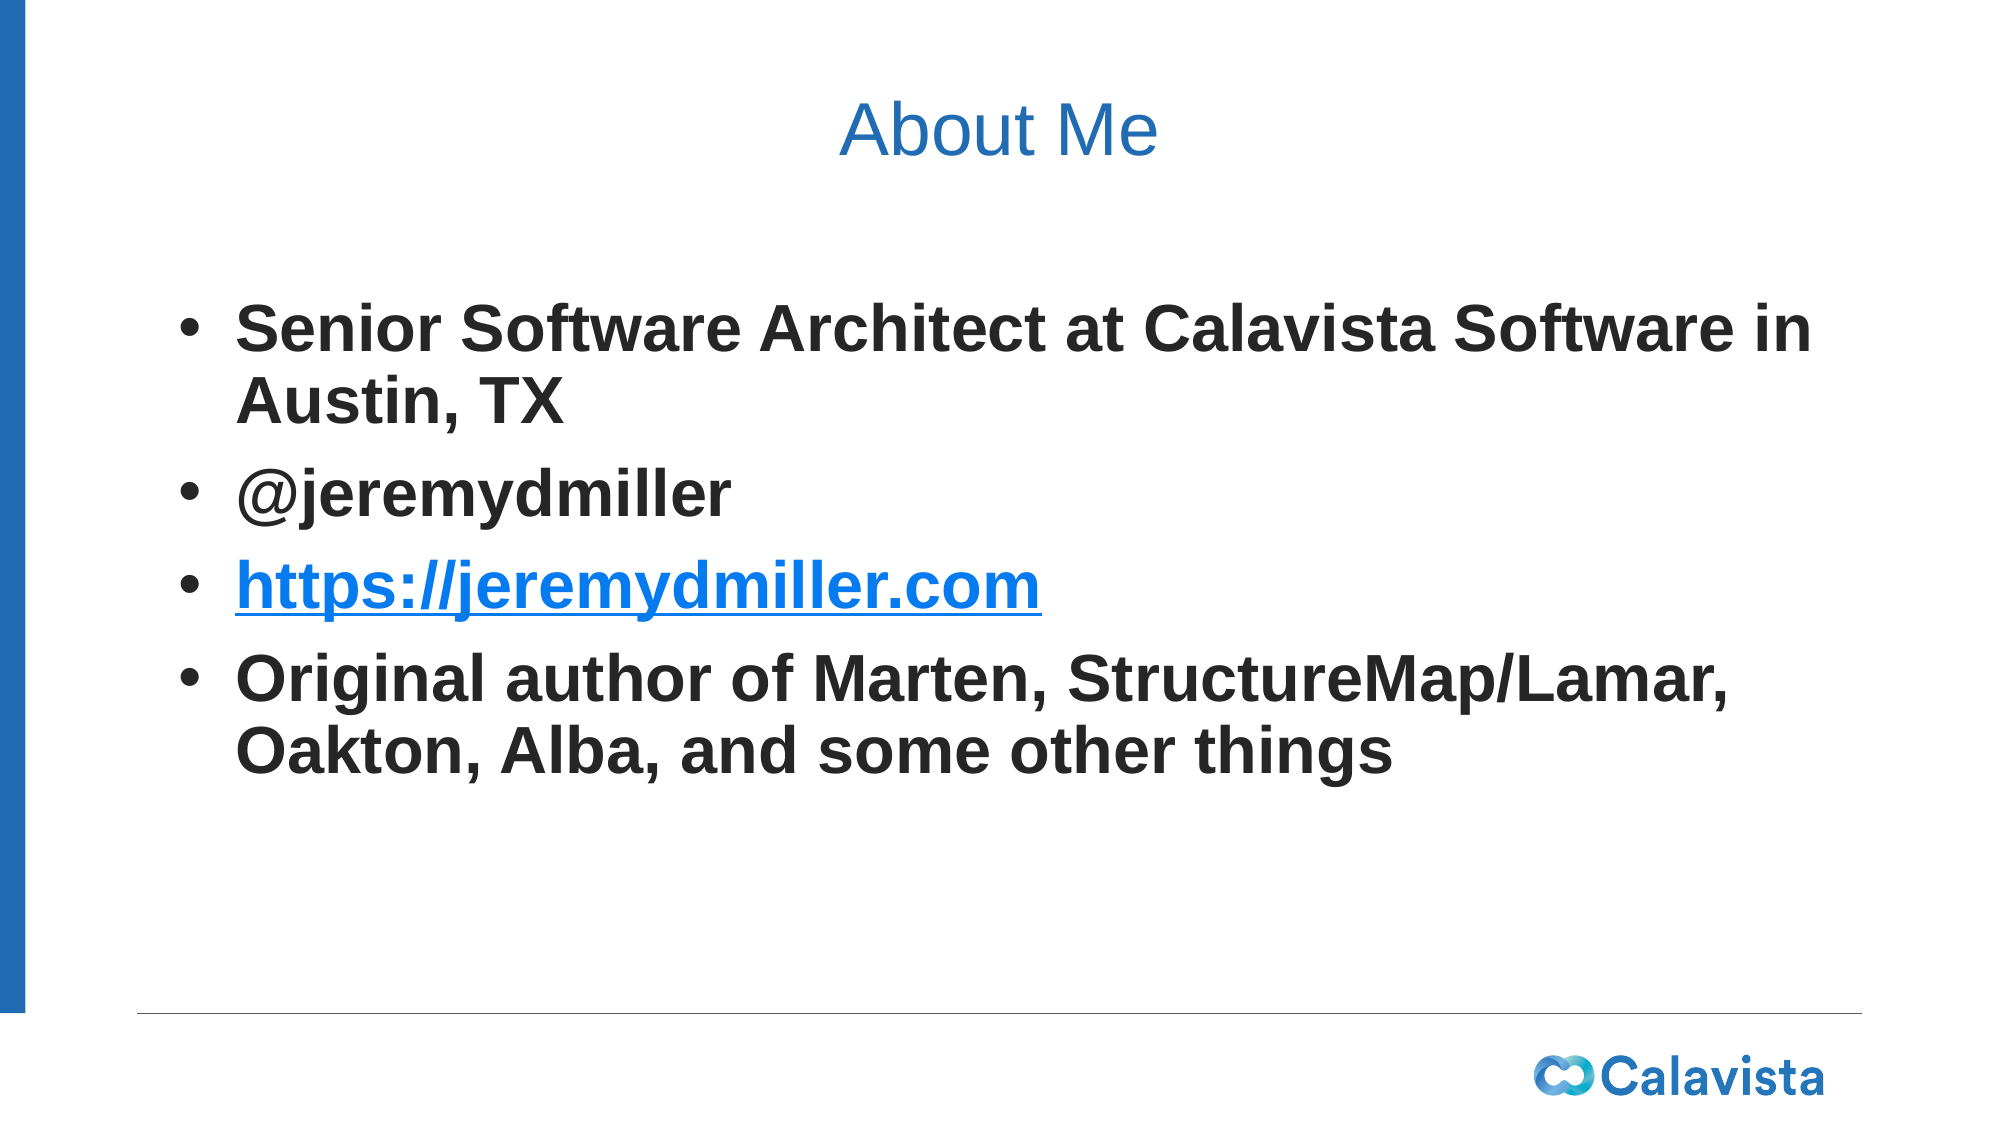

# About Me

Senior Software Architect at Calavista Software in Austin, TX
@jeremydmiller
https://jeremydmiller.com
Original author of Marten, StructureMap/Lamar, Oakton, Alba, and some other things

2